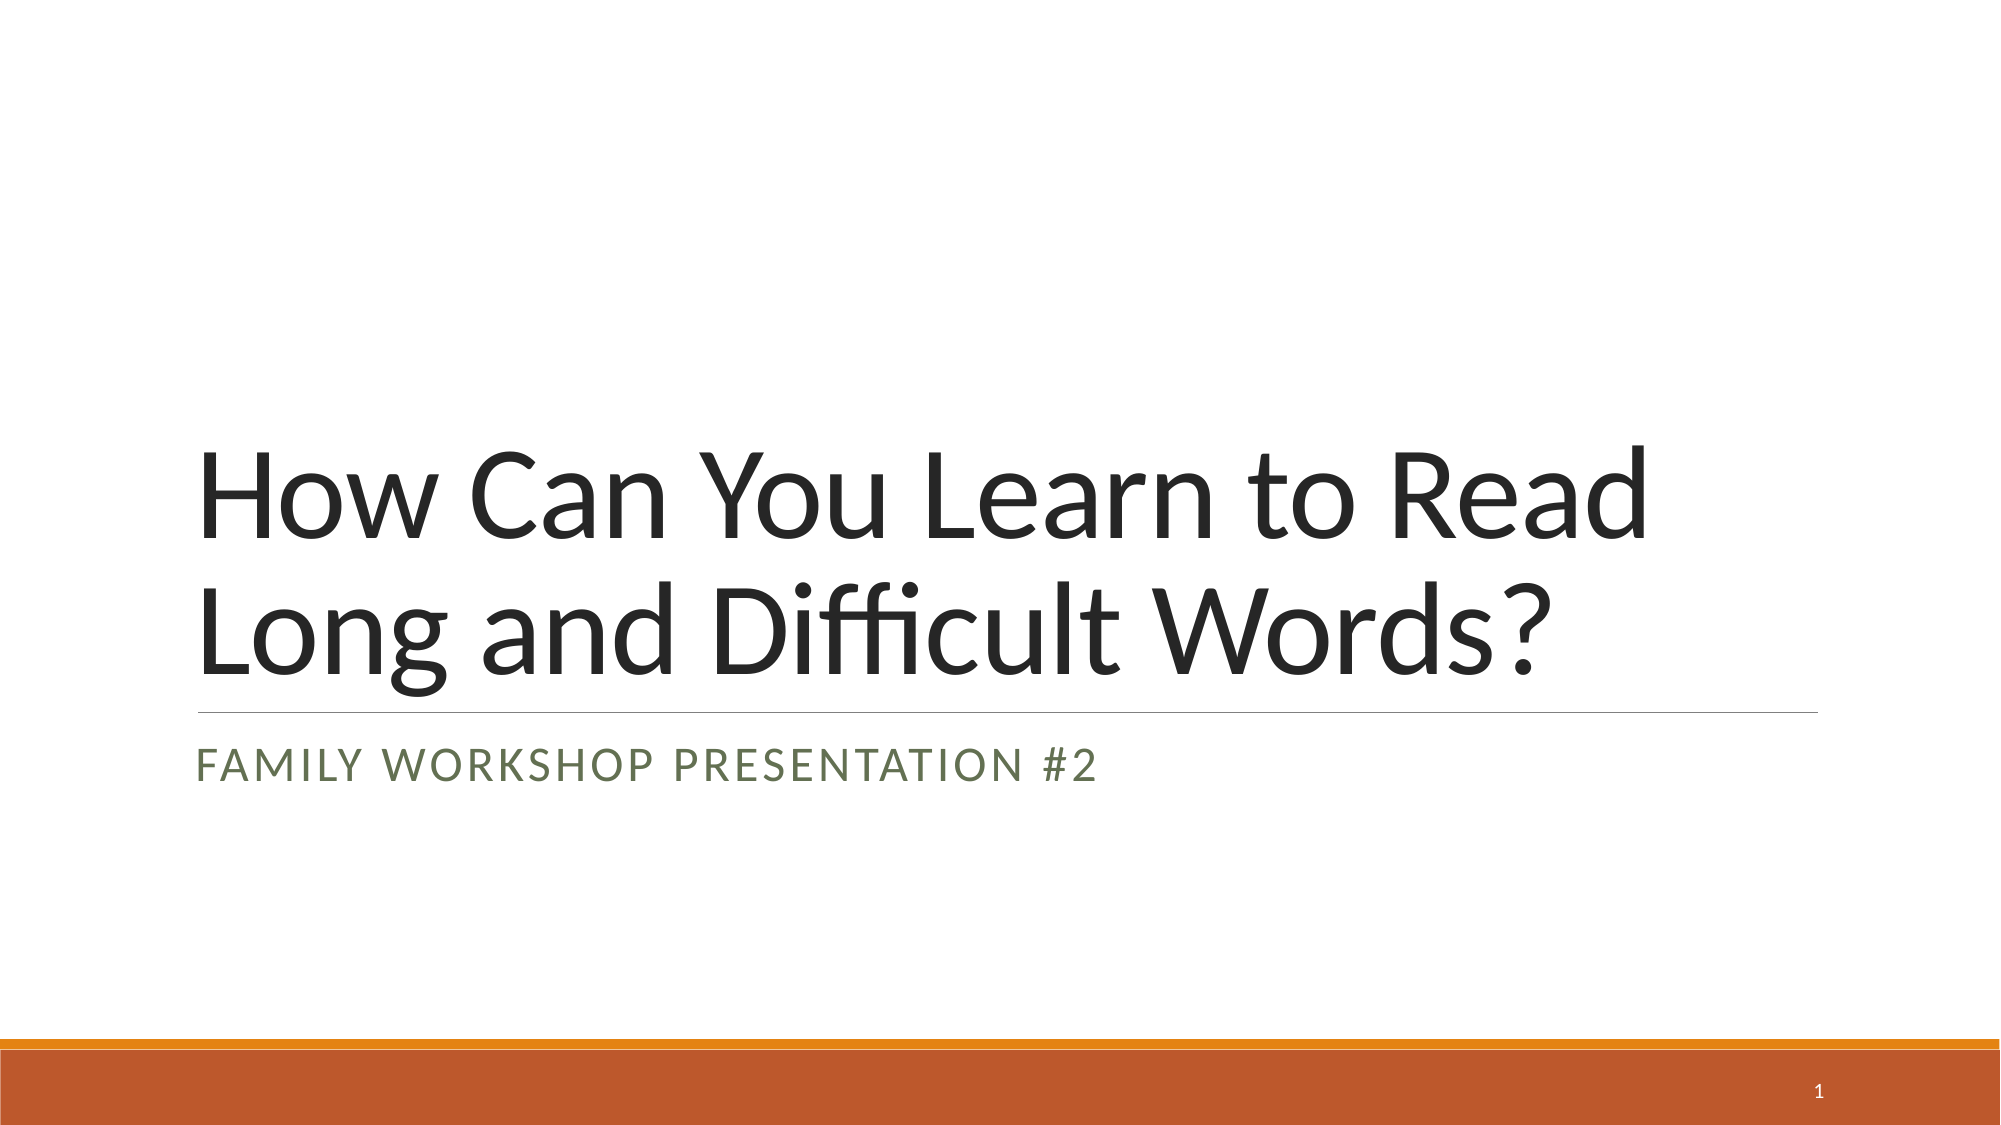

# How Can You Learn to Read Long and Difficult Words?
Family Workshop Presentation #2
1